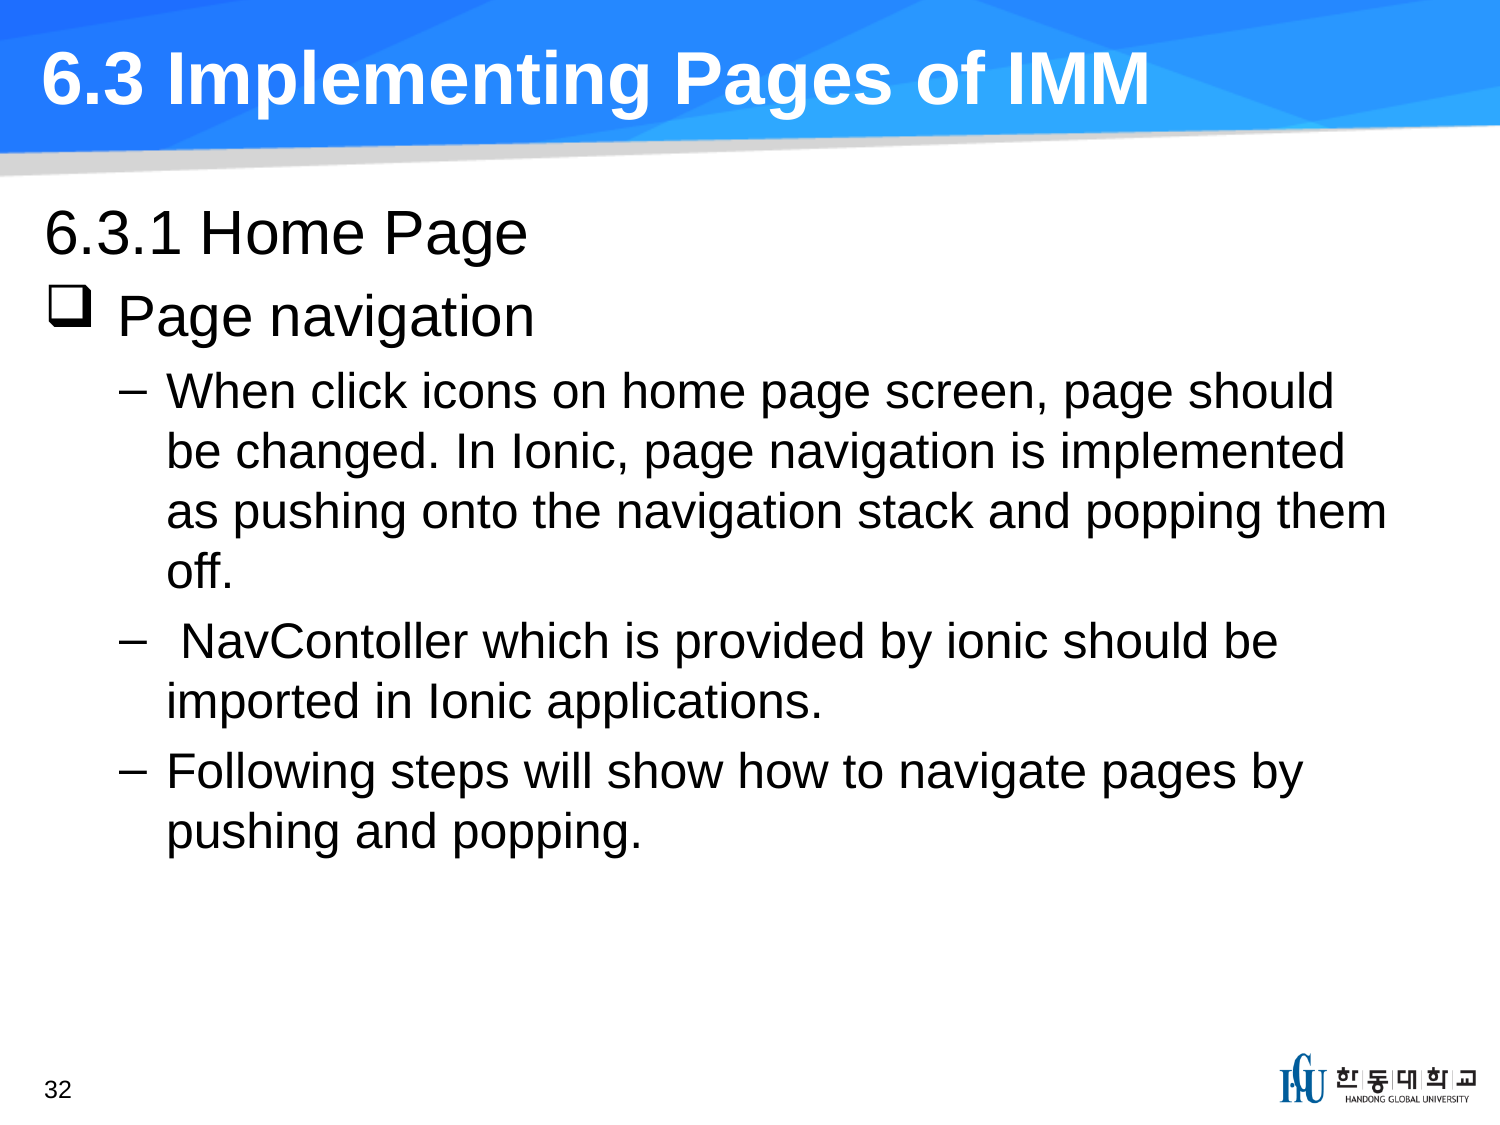

# 6.3 Implementing Pages of IMM
6.3.1 Home Page
Page navigation
When click icons on home page screen, page should be changed. In Ionic, page navigation is implemented as pushing onto the navigation stack and popping them off.
 NavContoller which is provided by ionic should be imported in Ionic applications.
Following steps will show how to navigate pages by pushing and popping.

32